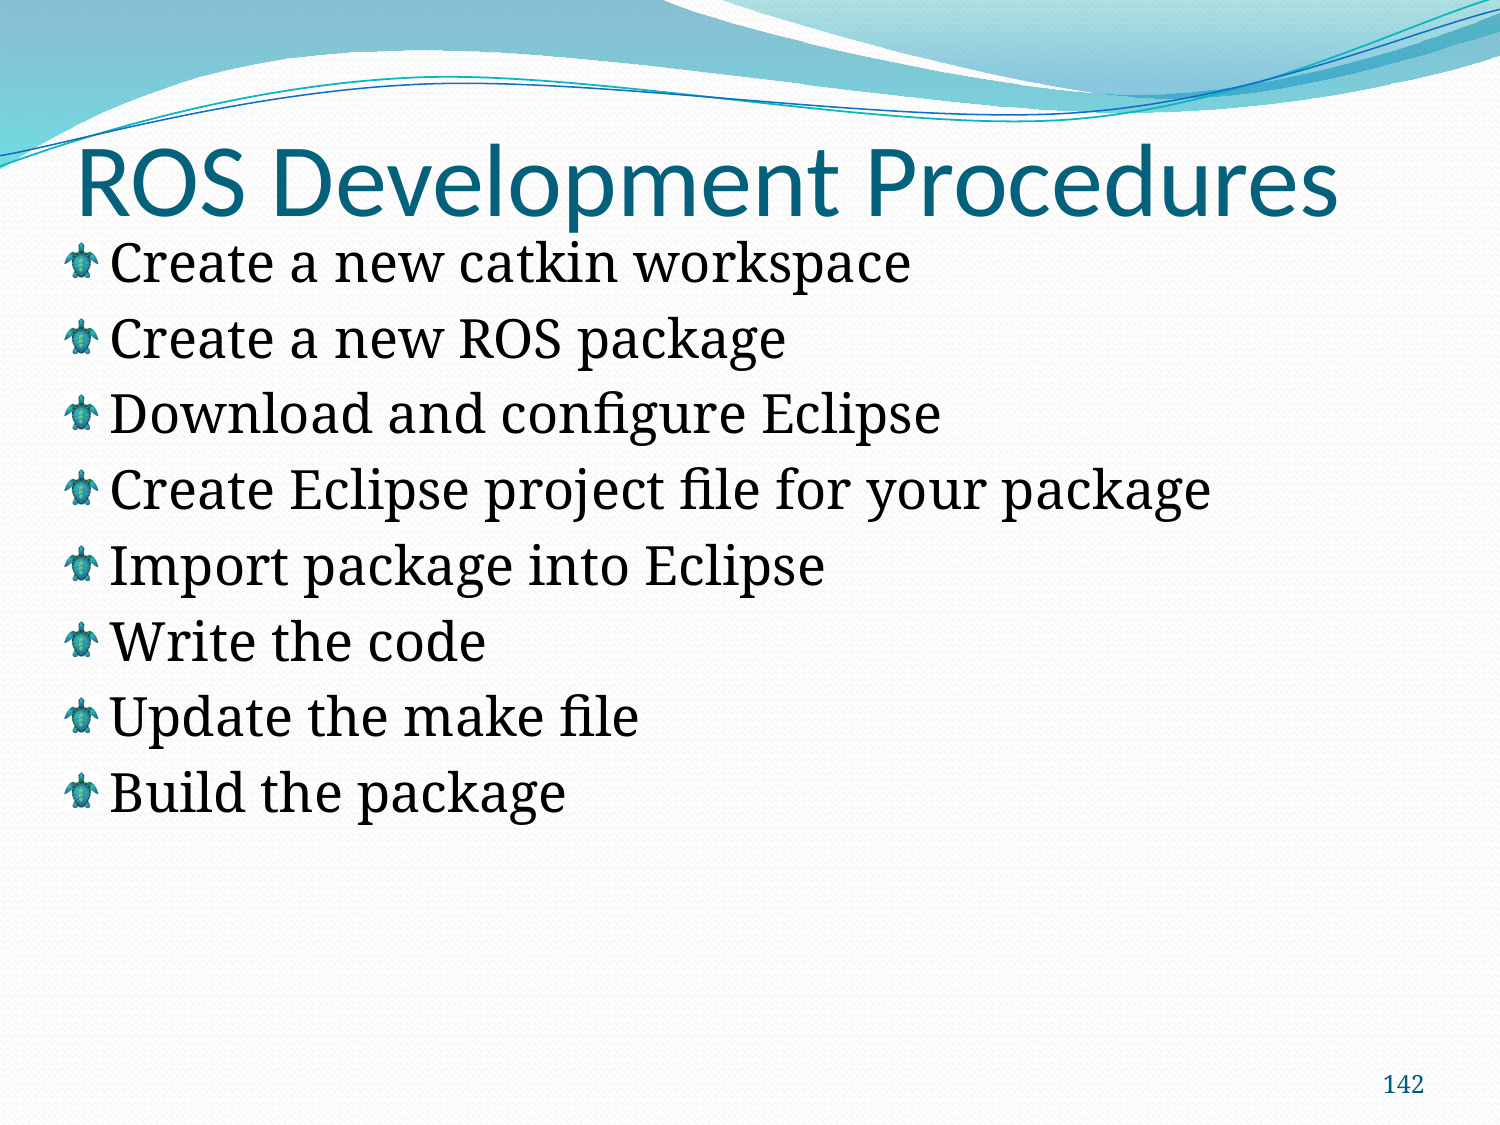

ROS Development Procedures
Create a new catkin workspace
Create a new ROS package
Download and configure Eclipse
Create Eclipse project file for your package
Import package into Eclipse
Write the code
Update the make file
Build the package

142